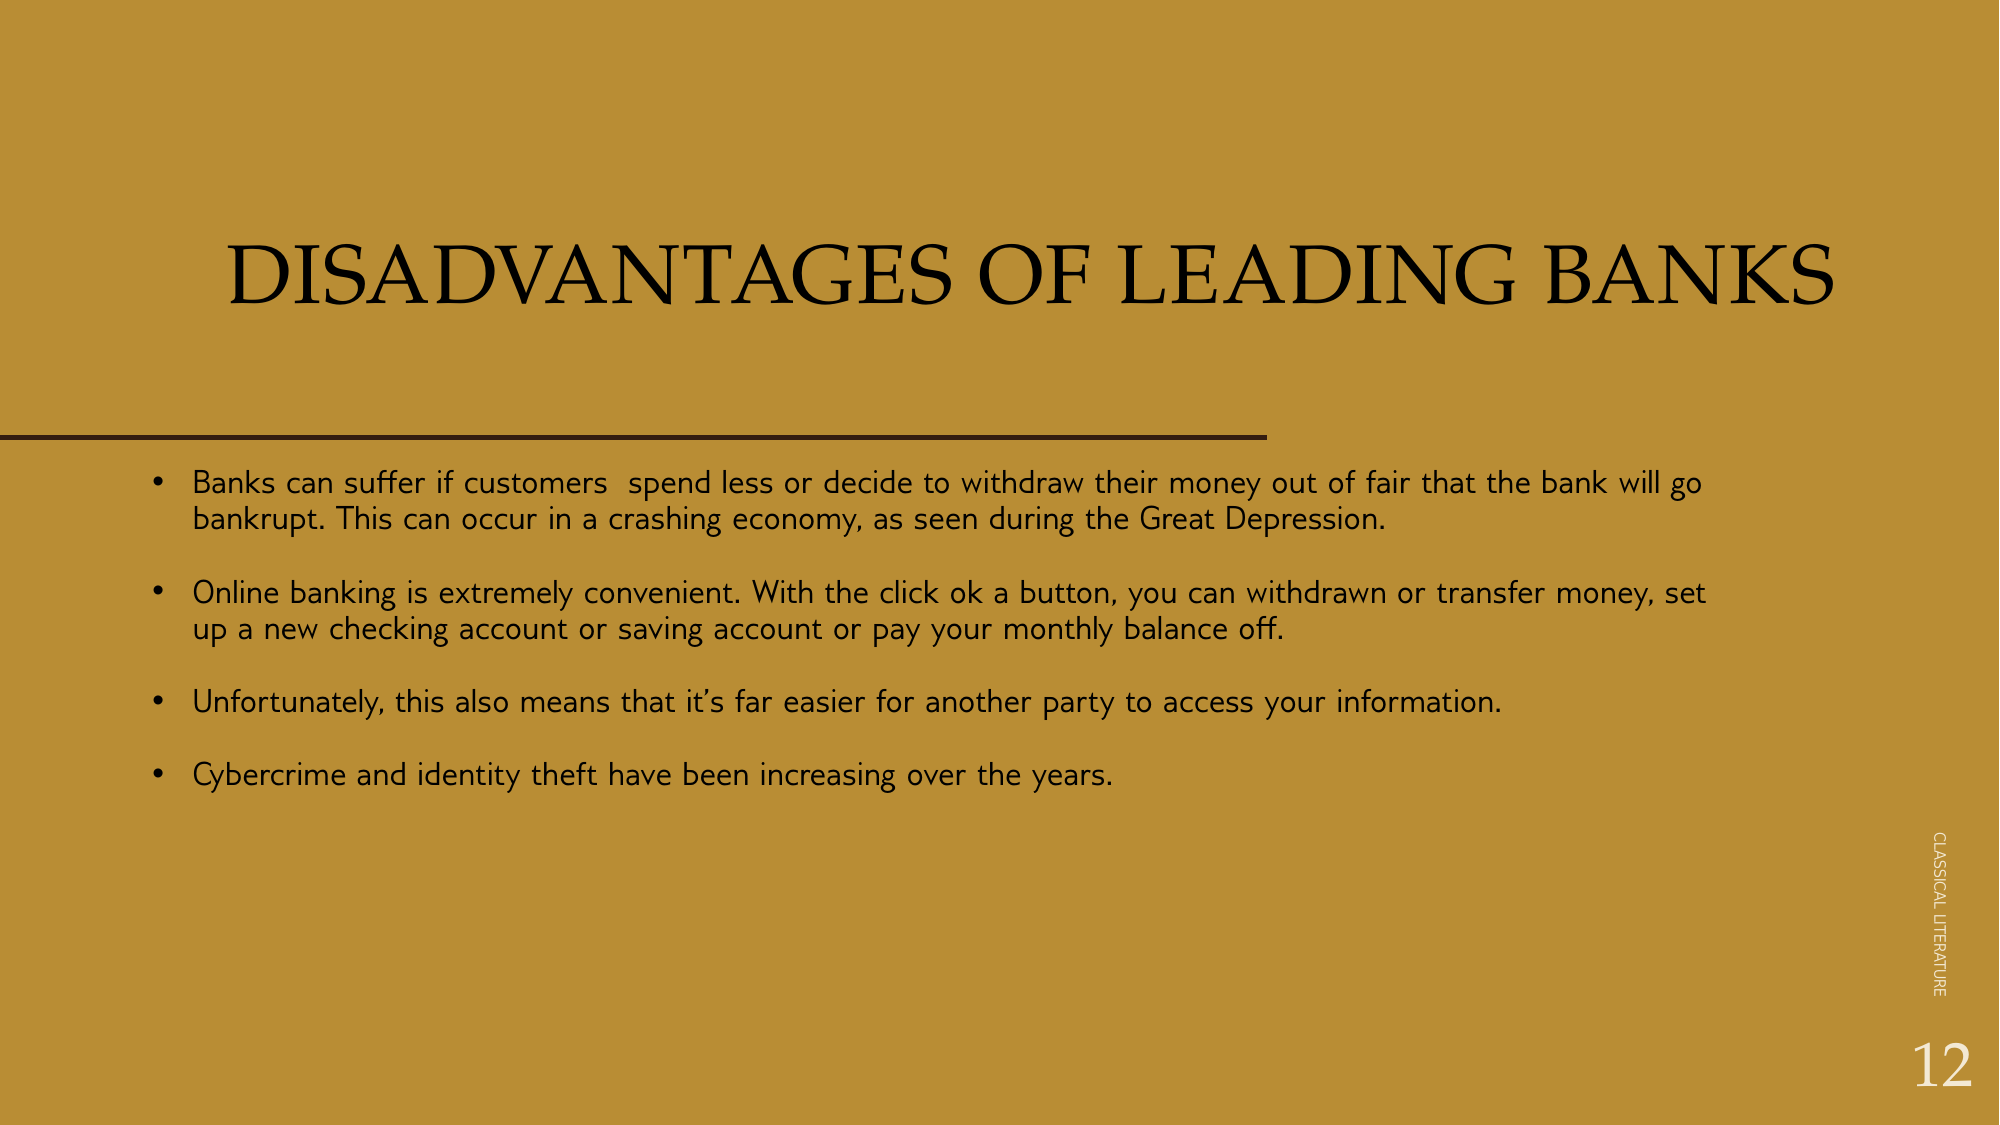

# DISADVANTAGES OF LEADING BANKS
Banks can suffer if customers  spend less or decide to withdraw their money out of fair that the bank will go bankrupt. This can occur in a crashing economy, as seen during the Great Depression.
Online banking is extremely convenient. With the click ok a button, you can withdrawn or transfer money, set up a new checking account or saving account or pay your monthly balance off.
Unfortunately, this also means that it’s far easier for another party to access your information.
Cybercrime and identity theft have been increasing over the years.

CLASSICAL LITERATURE
12